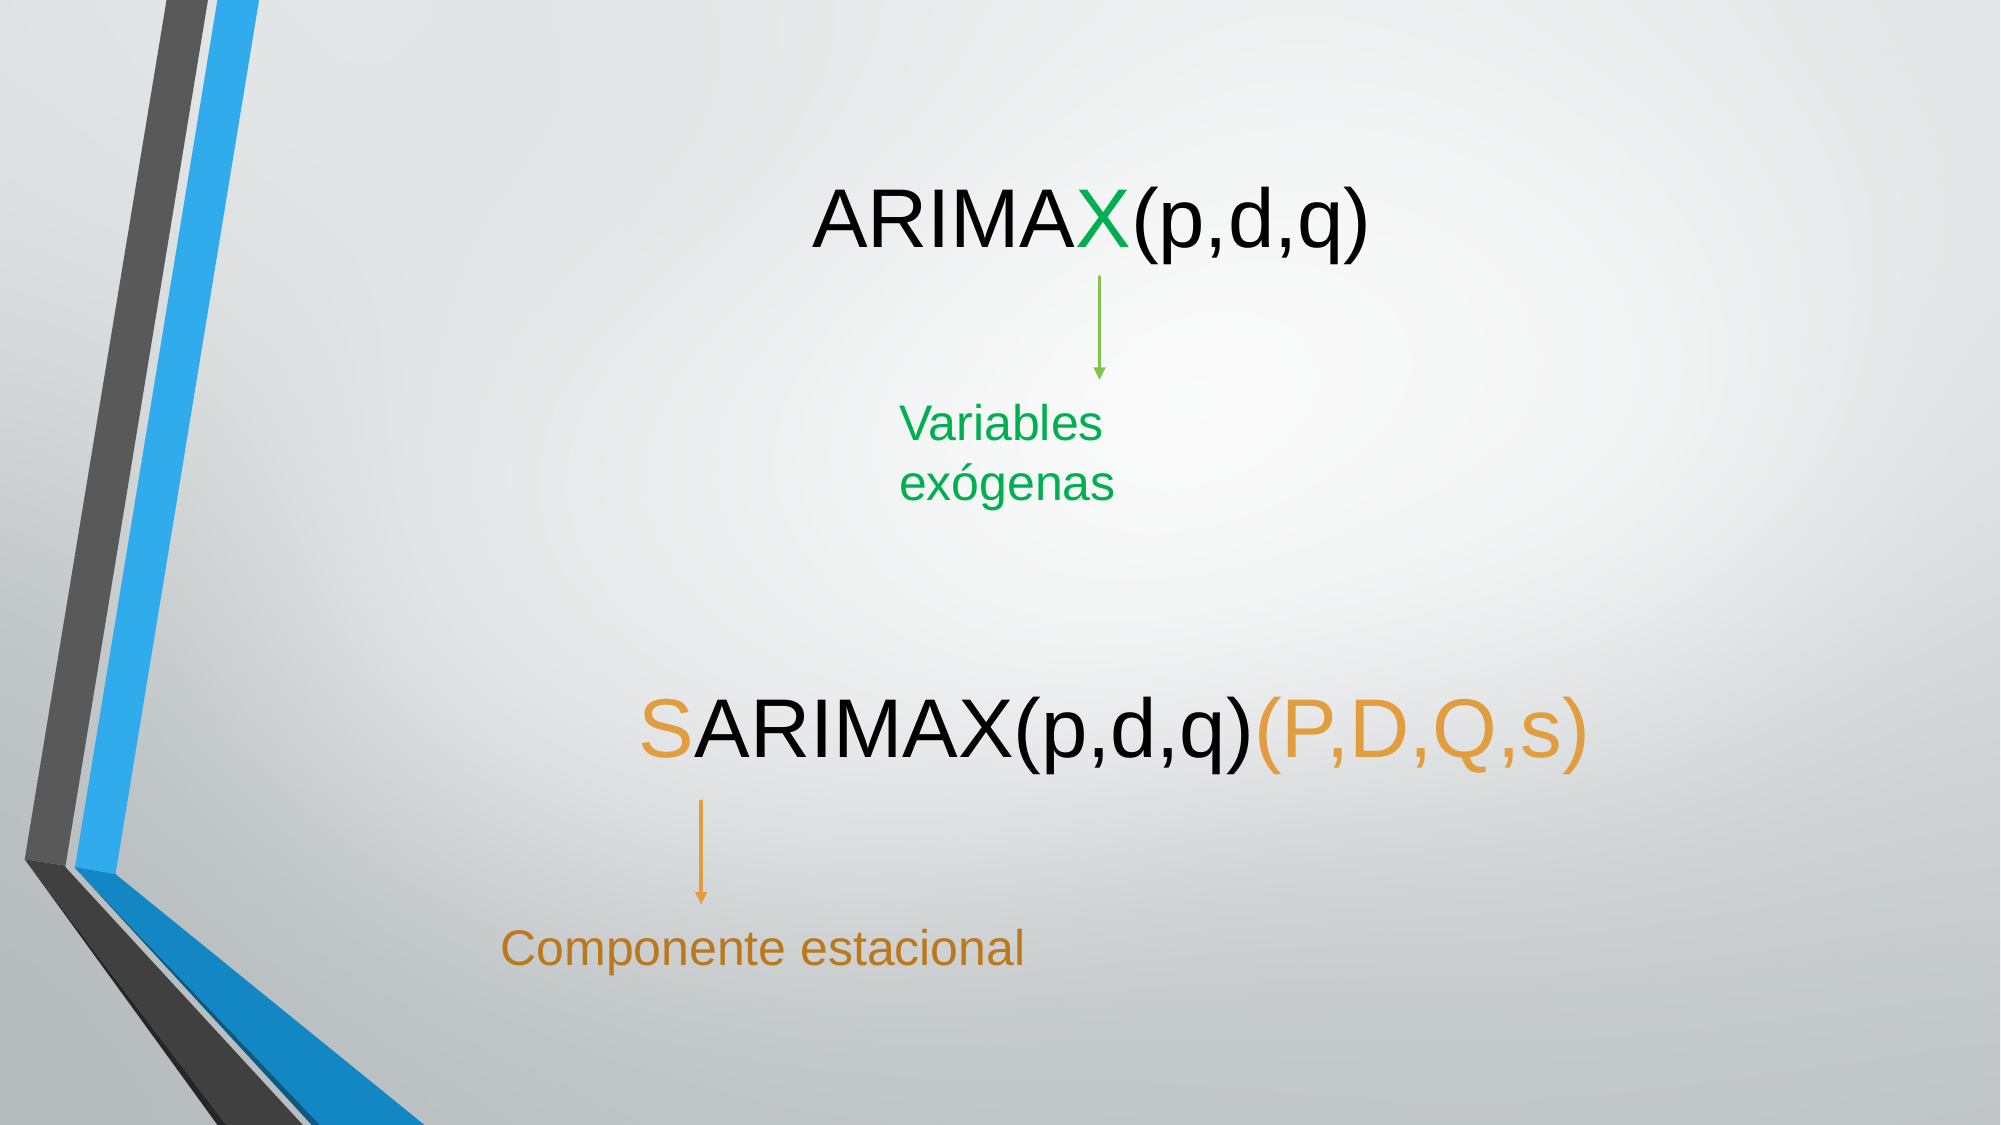

ARIMAX(p,d,q)
Variables exógenas
# SARIMAX(p,d,q)(P,D,Q,s)
Componente estacional